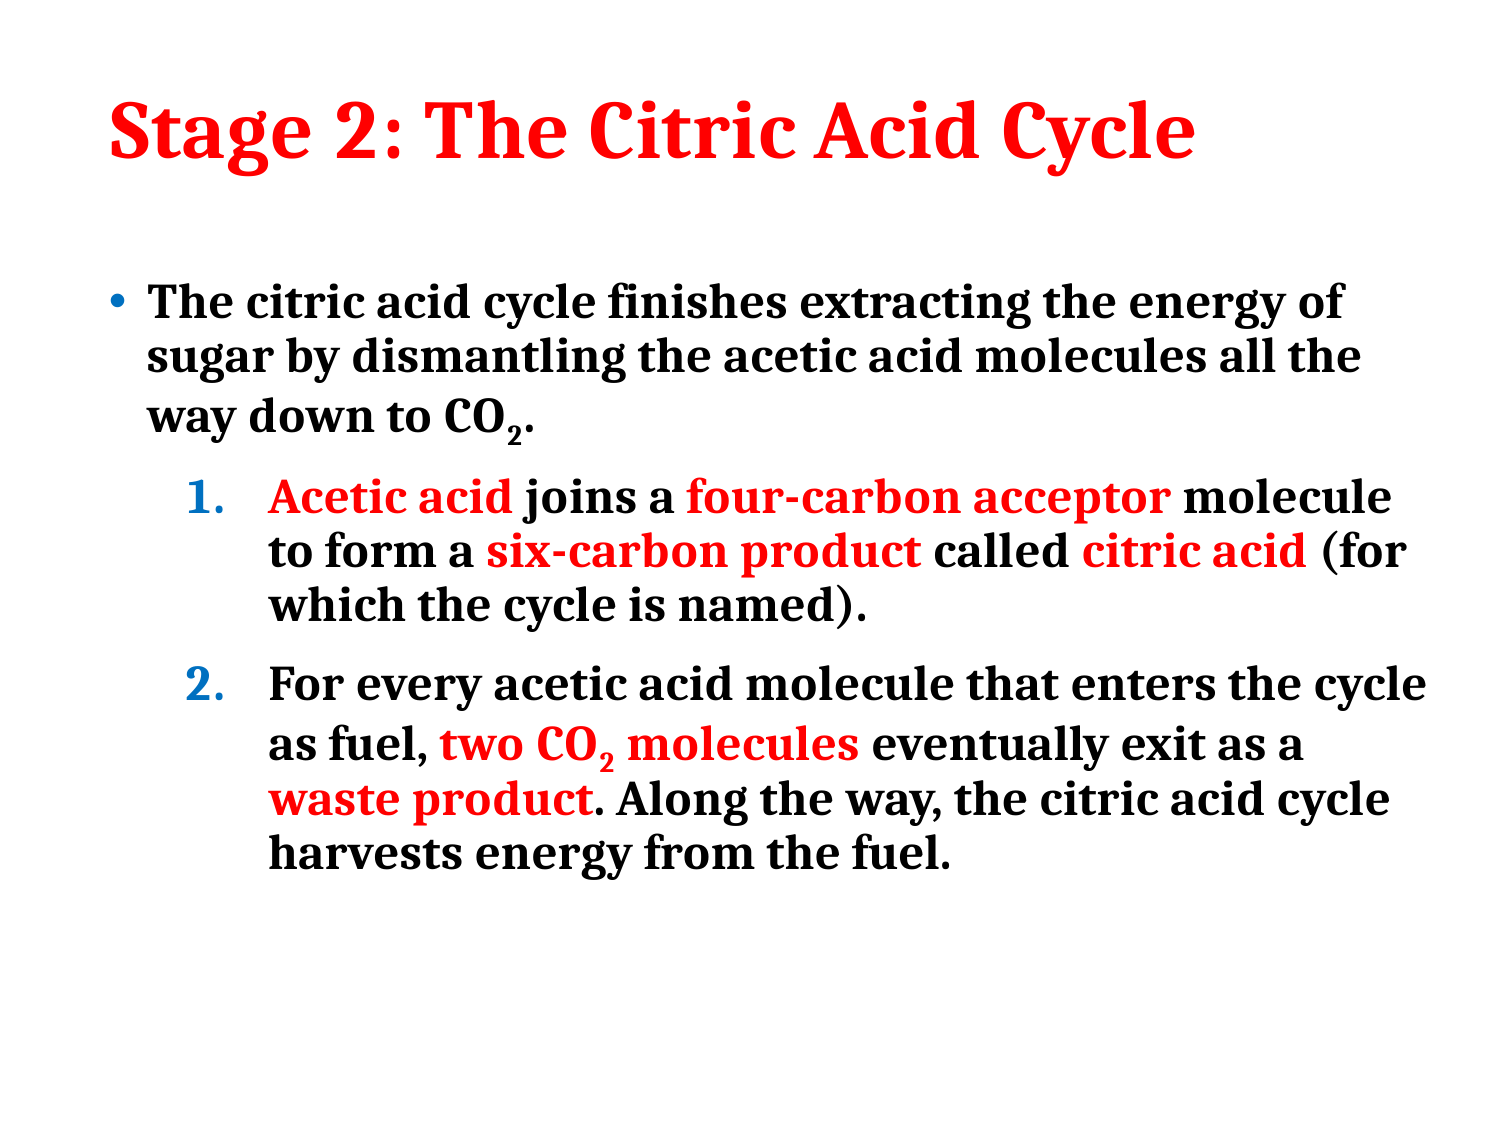

# Stage 2: The Citric Acid Cycle
The citric acid cycle finishes extracting the energy of sugar by dismantling the acetic acid molecules all the way down to CO2.
Acetic acid joins a four-carbon acceptor molecule to form a six-carbon product called citric acid (for which the cycle is named).
For every acetic acid molecule that enters the cycle as fuel, two CO2 molecules eventually exit as a waste product. Along the way, the citric acid cycle harvests energy from the fuel.